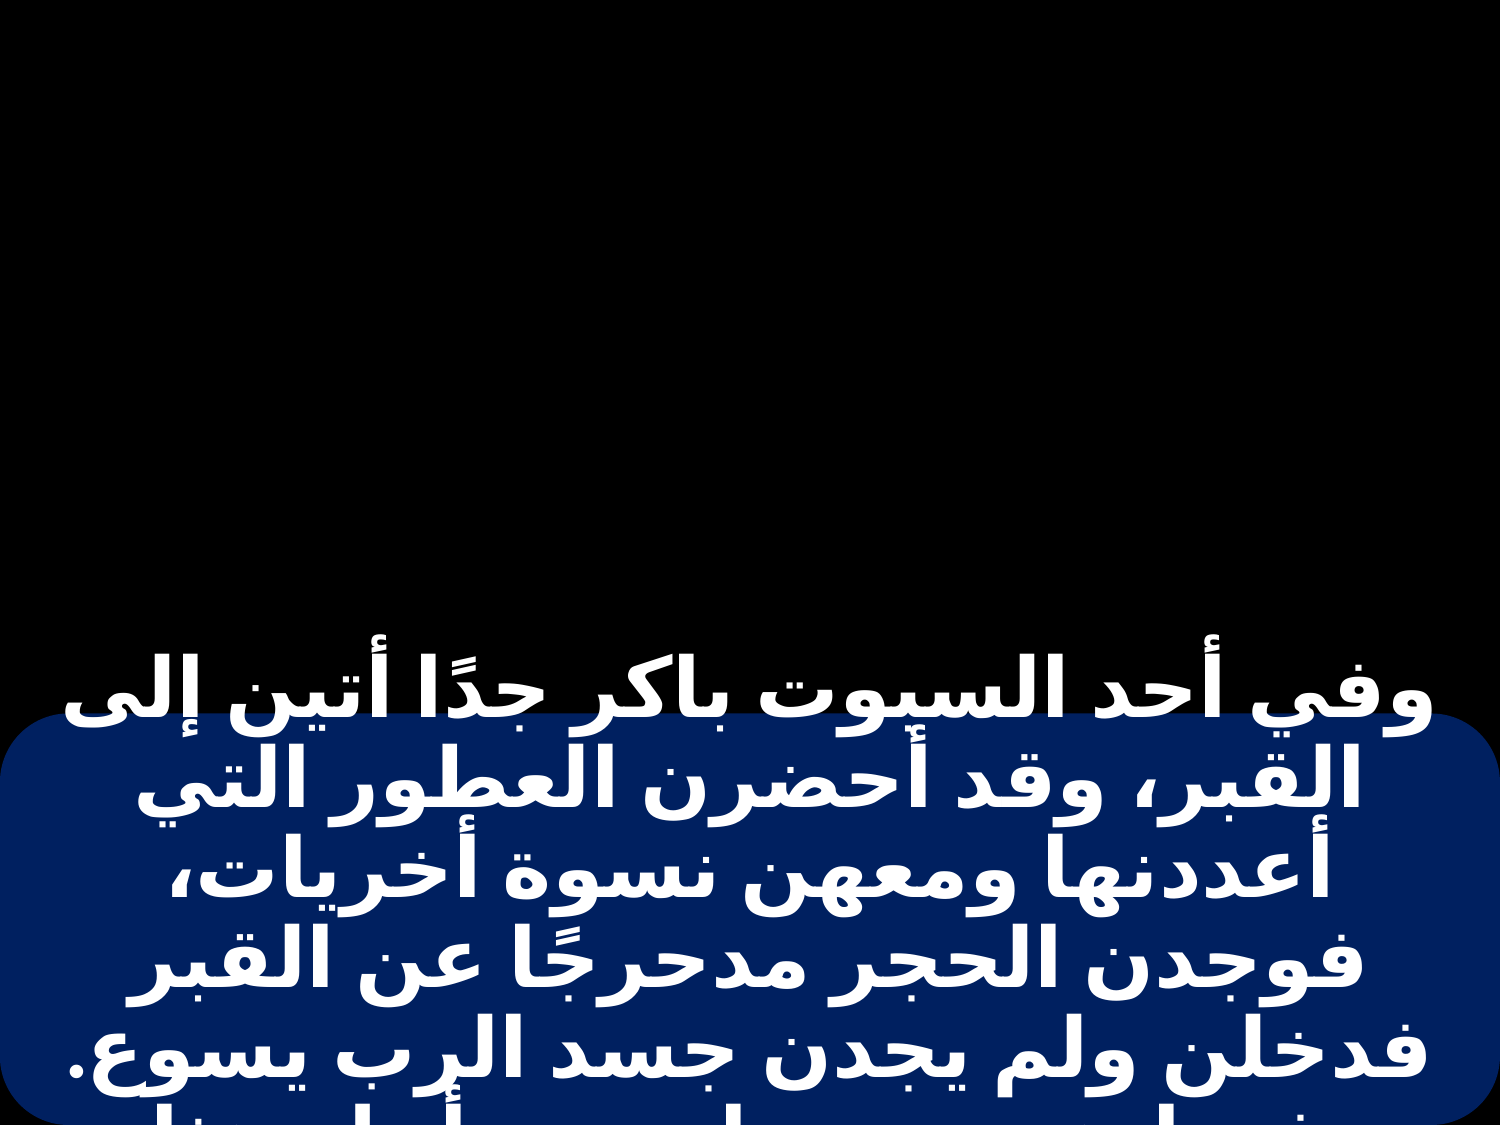

# وفي أحد السبوت باكر جدًا أتين إلى القبر، وقد أحضرن العطور التي أعددنها ومعهن نسوة أخريات، فوجدن الحجر مدحرجًا عن القبر فدخلن ولم يجدن جسد الرب يسوع. وفيما هن متحيرات من أجل هذا،